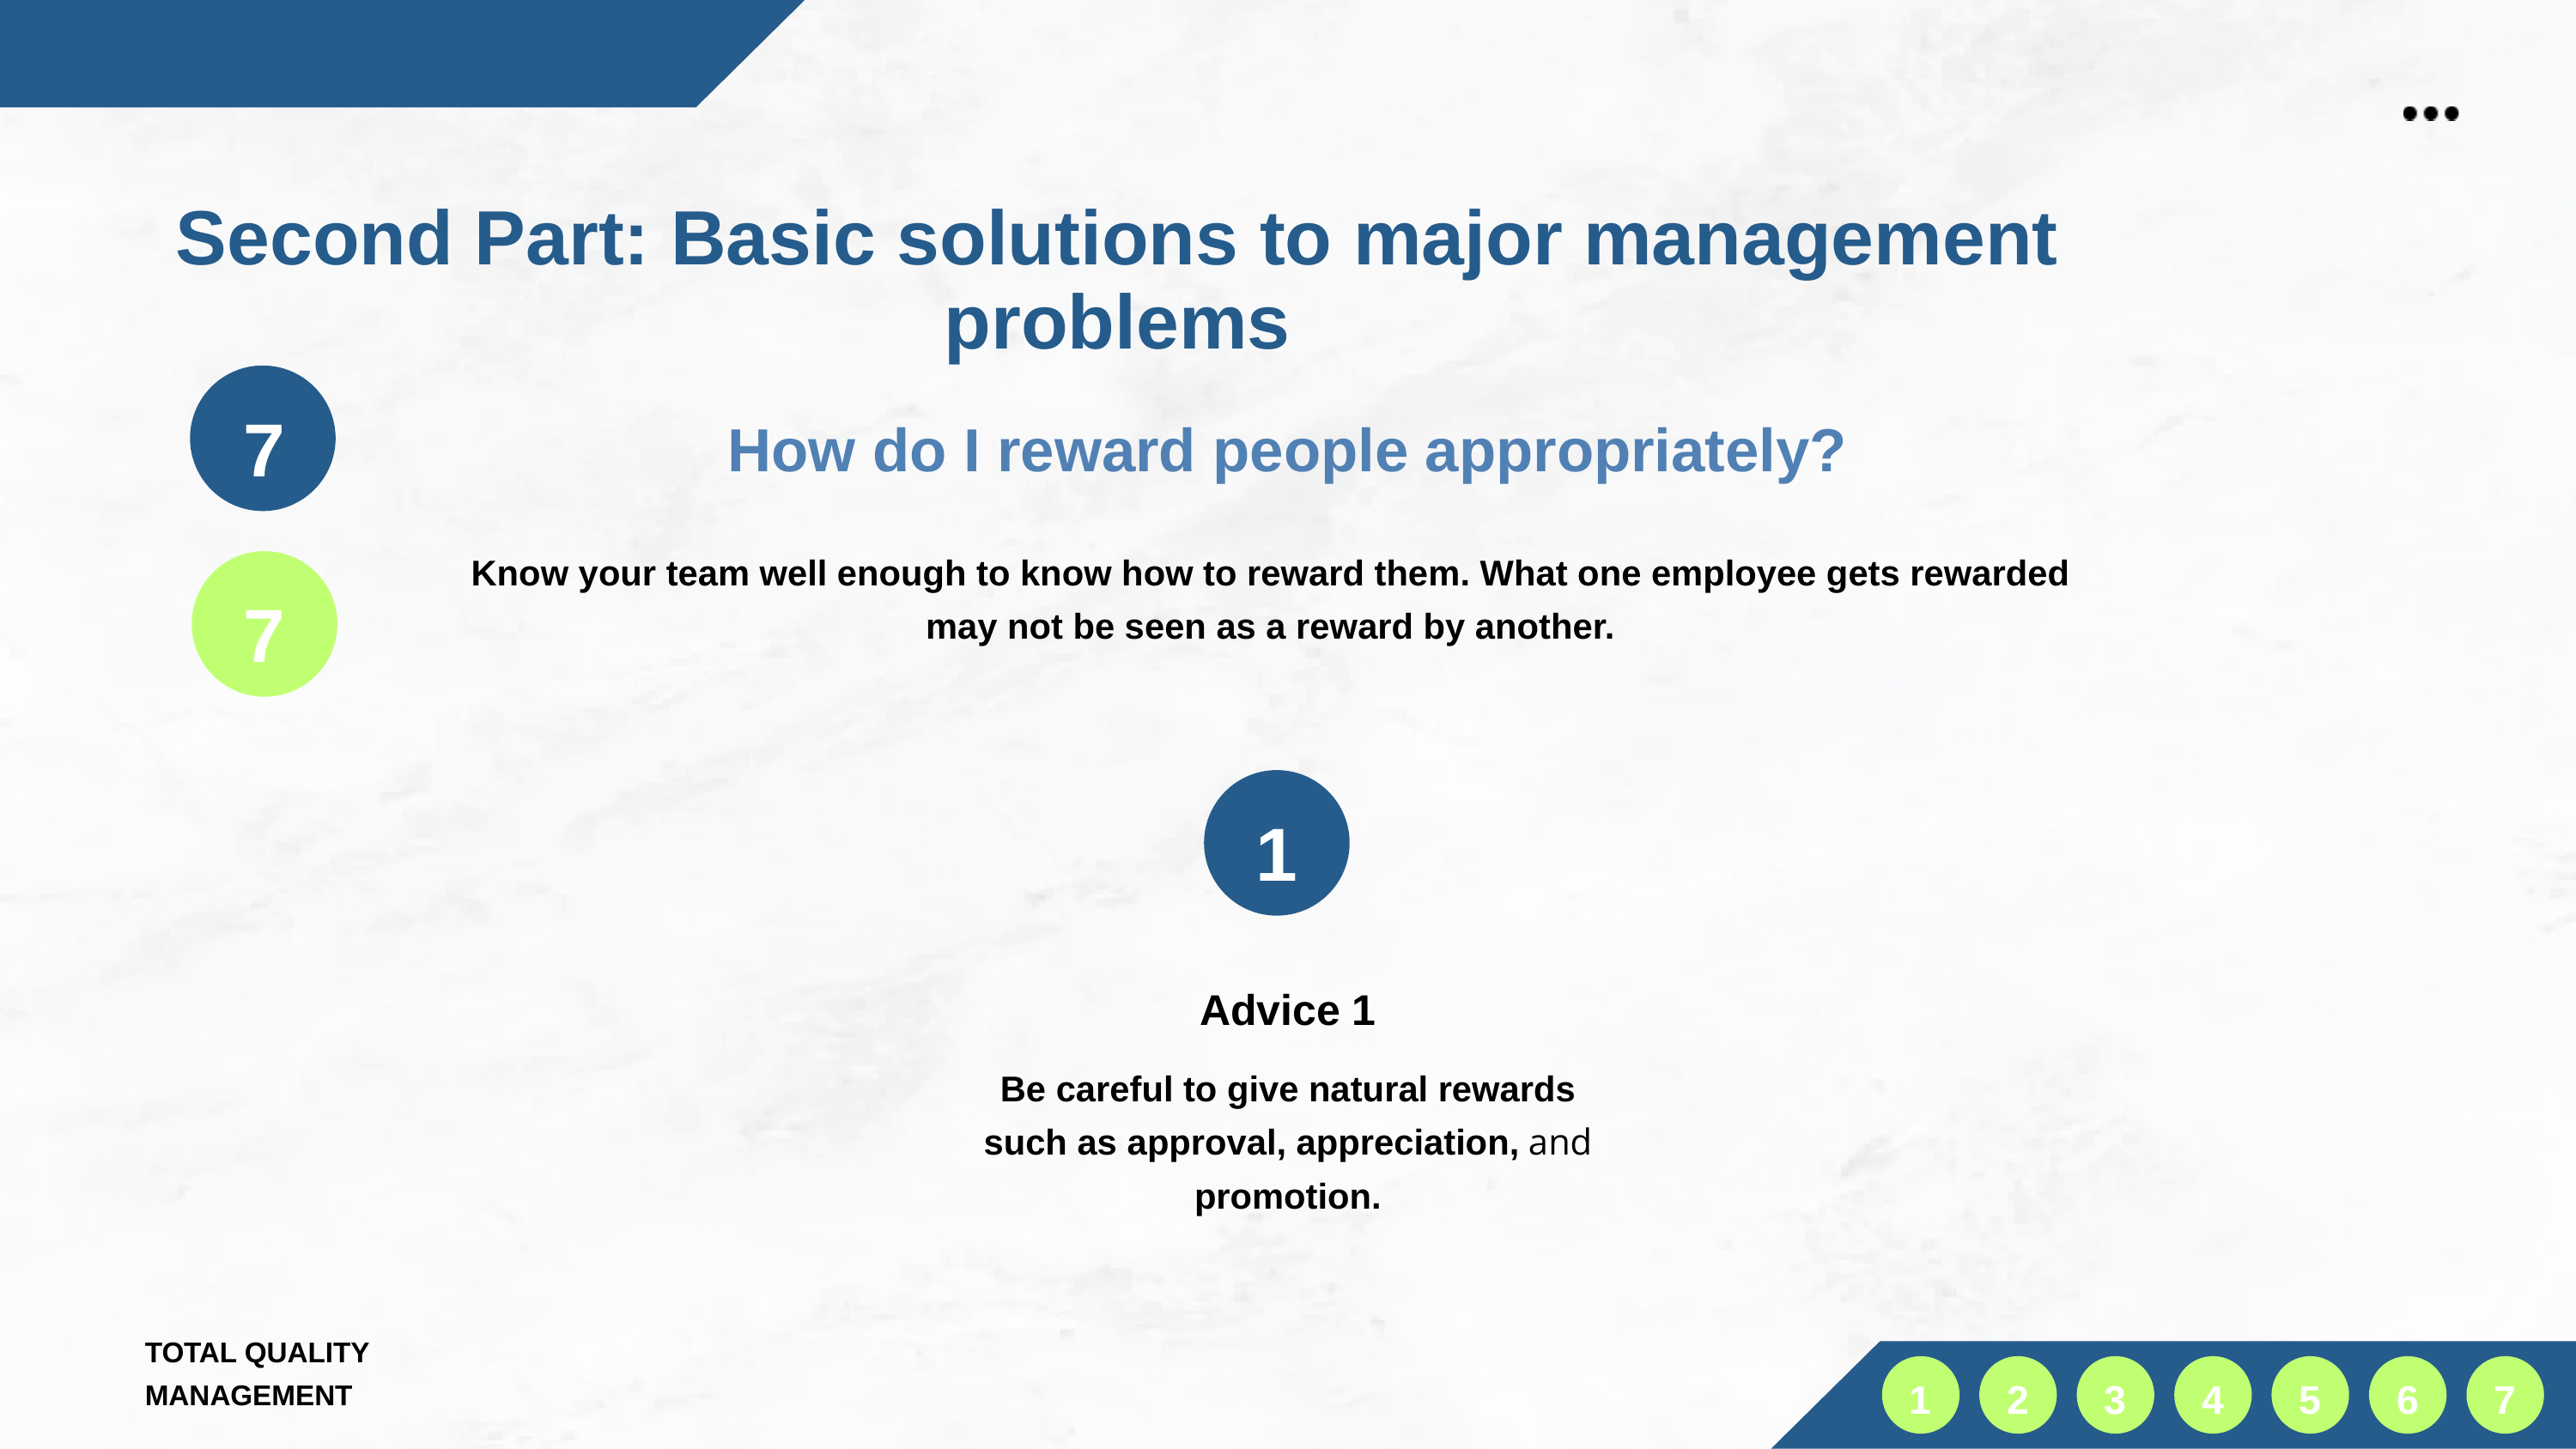

Second Part: Basic solutions to major management problems

7
How do I reward people appropriately?
Know your team well enough to know how to reward them. What one employee gets rewarded may not be seen as a reward by another.

7

1
Advice 1
Be careful to give natural rewards such as approval, appreciation, and promotion.
TOTAL QUALITY MANAGEMENT

1
2
3
4
5
6
7